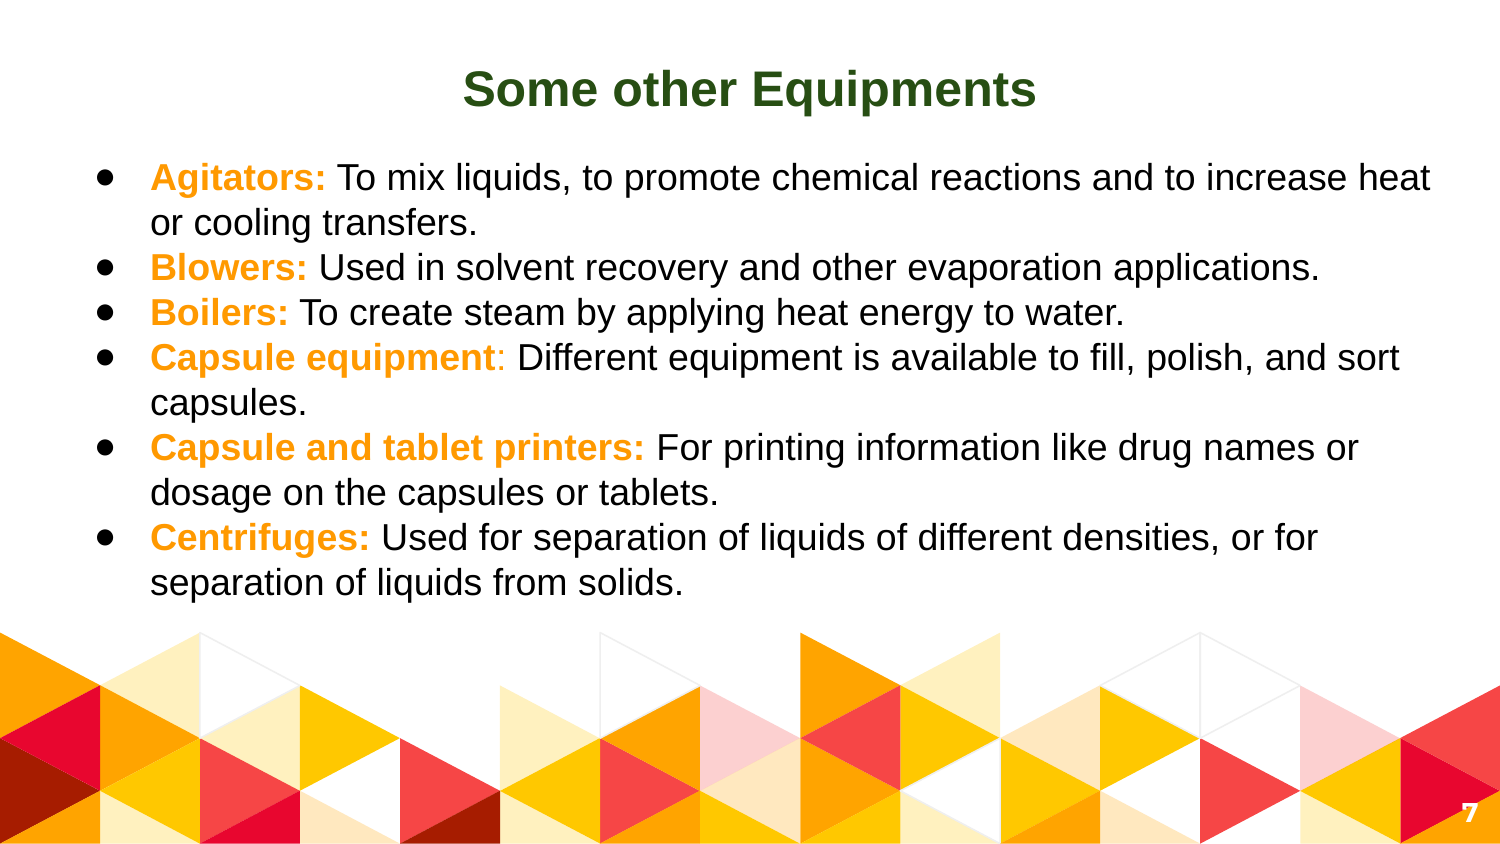

Some other Equipments
Agitators: To mix liquids, to promote chemical reactions and to increase heat or cooling transfers.
Blowers: Used in solvent recovery and other evaporation applications.
Boilers: To create steam by applying heat energy to water.
Capsule equipment: Different equipment is available to fill, polish, and sort capsules.
Capsule and tablet printers: For printing information like drug names or dosage on the capsules or tablets.
Centrifuges: Used for separation of liquids of different densities, or for separation of liquids from solids.

7